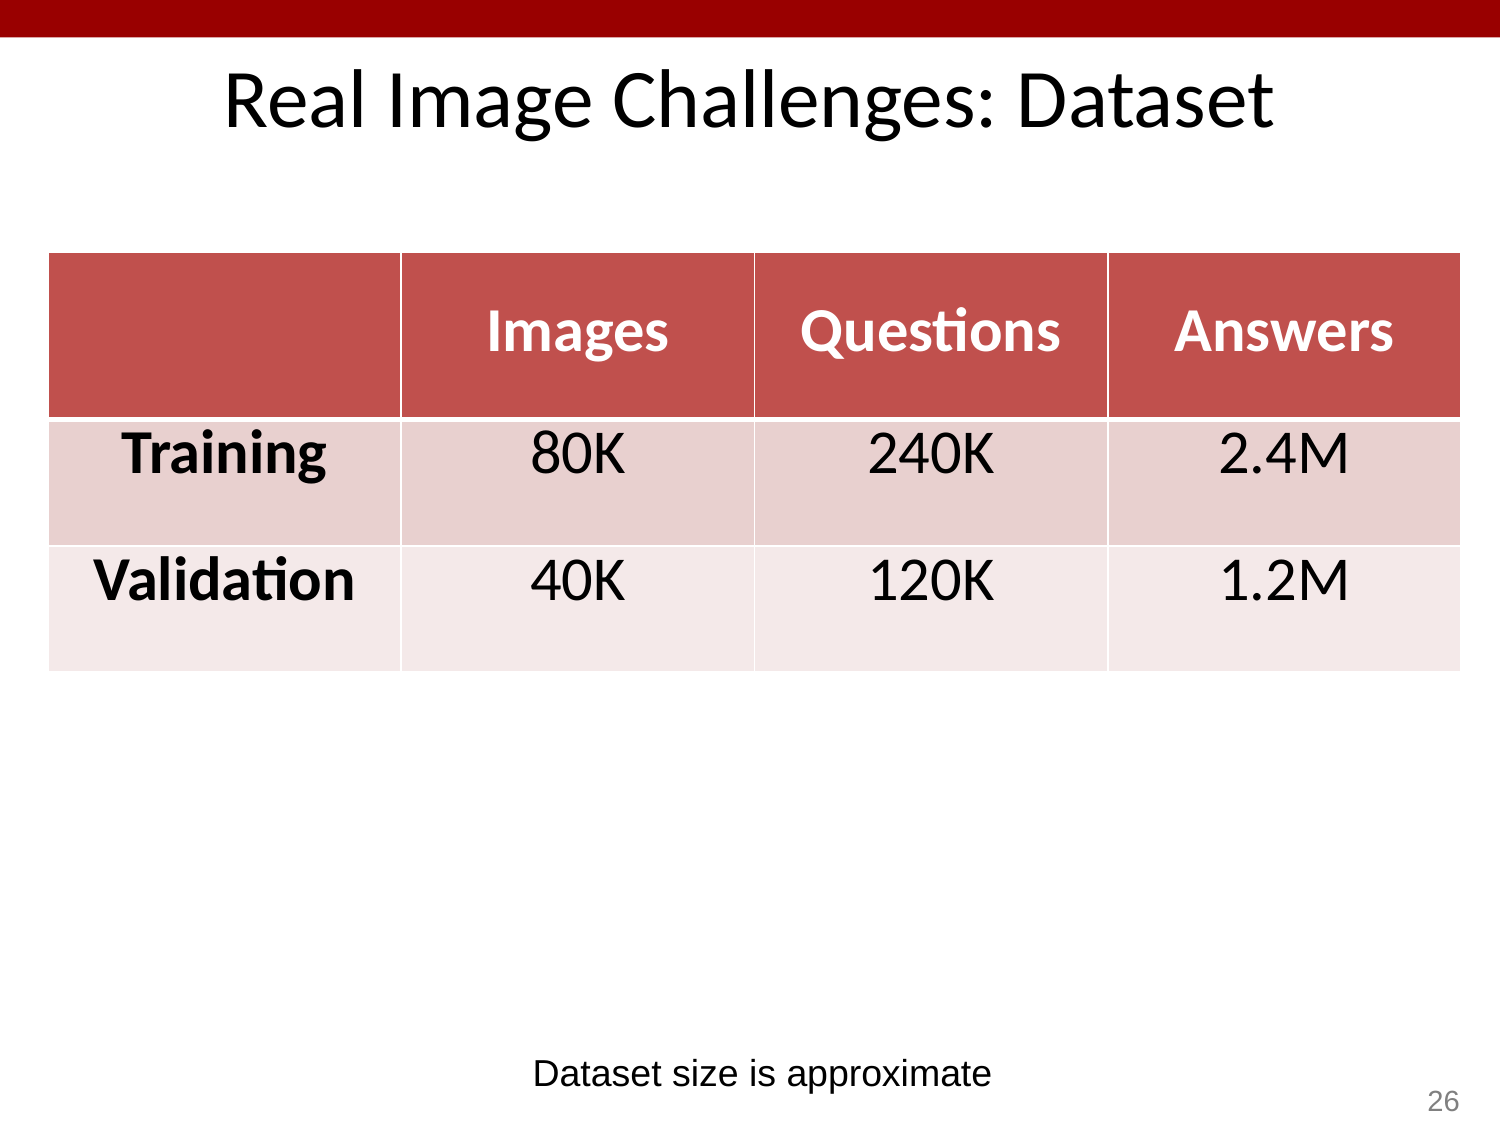

# Real Image Challenges: Dataset
|  | Images | Questions | Answers |
| --- | --- | --- | --- |
| Training | 80K | 240K | 2.4M |
| Validation | 40K | 120K | 1.2M |
Dataset size is approximate
26